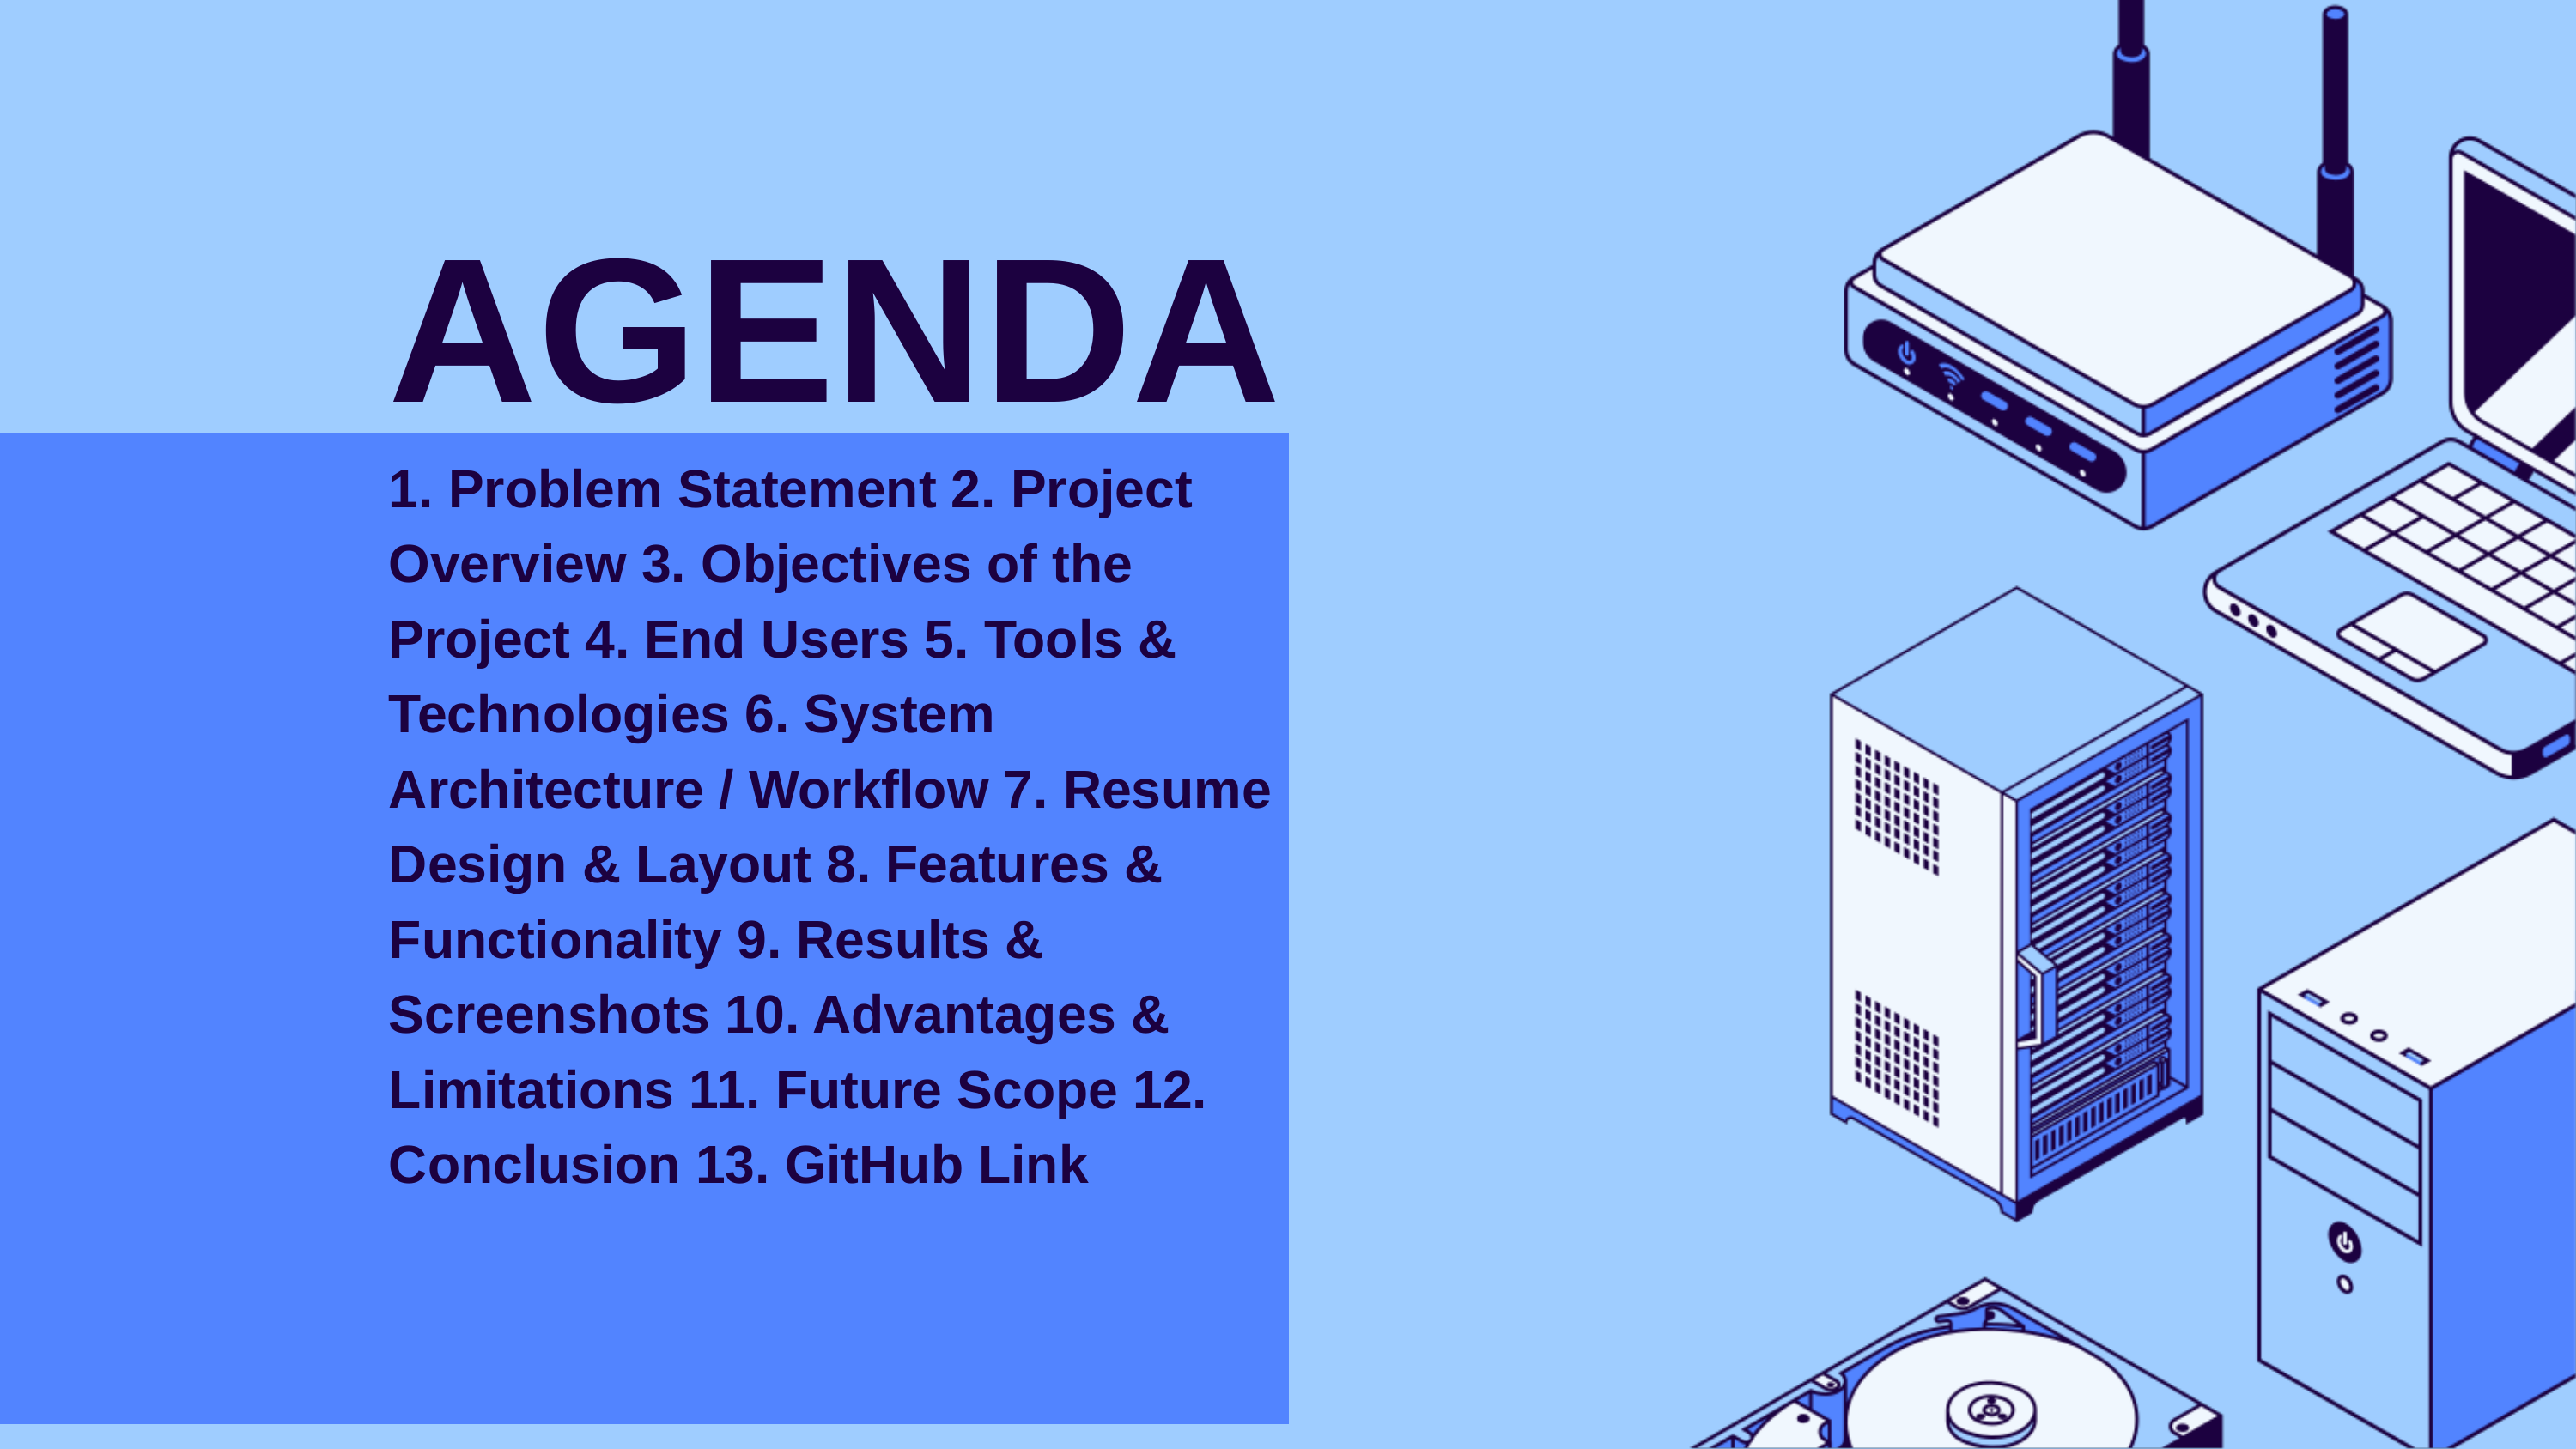

AGENDA
1. Problem Statement 2. Project Overview 3. Objectives of the Project 4. End Users 5. Tools & Technologies 6. System Architecture / Workflow 7. Resume Design & Layout 8. Features & Functionality 9. Results & Screenshots 10. Advantages & Limitations 11. Future Scope 12. Conclusion 13. GitHub Link